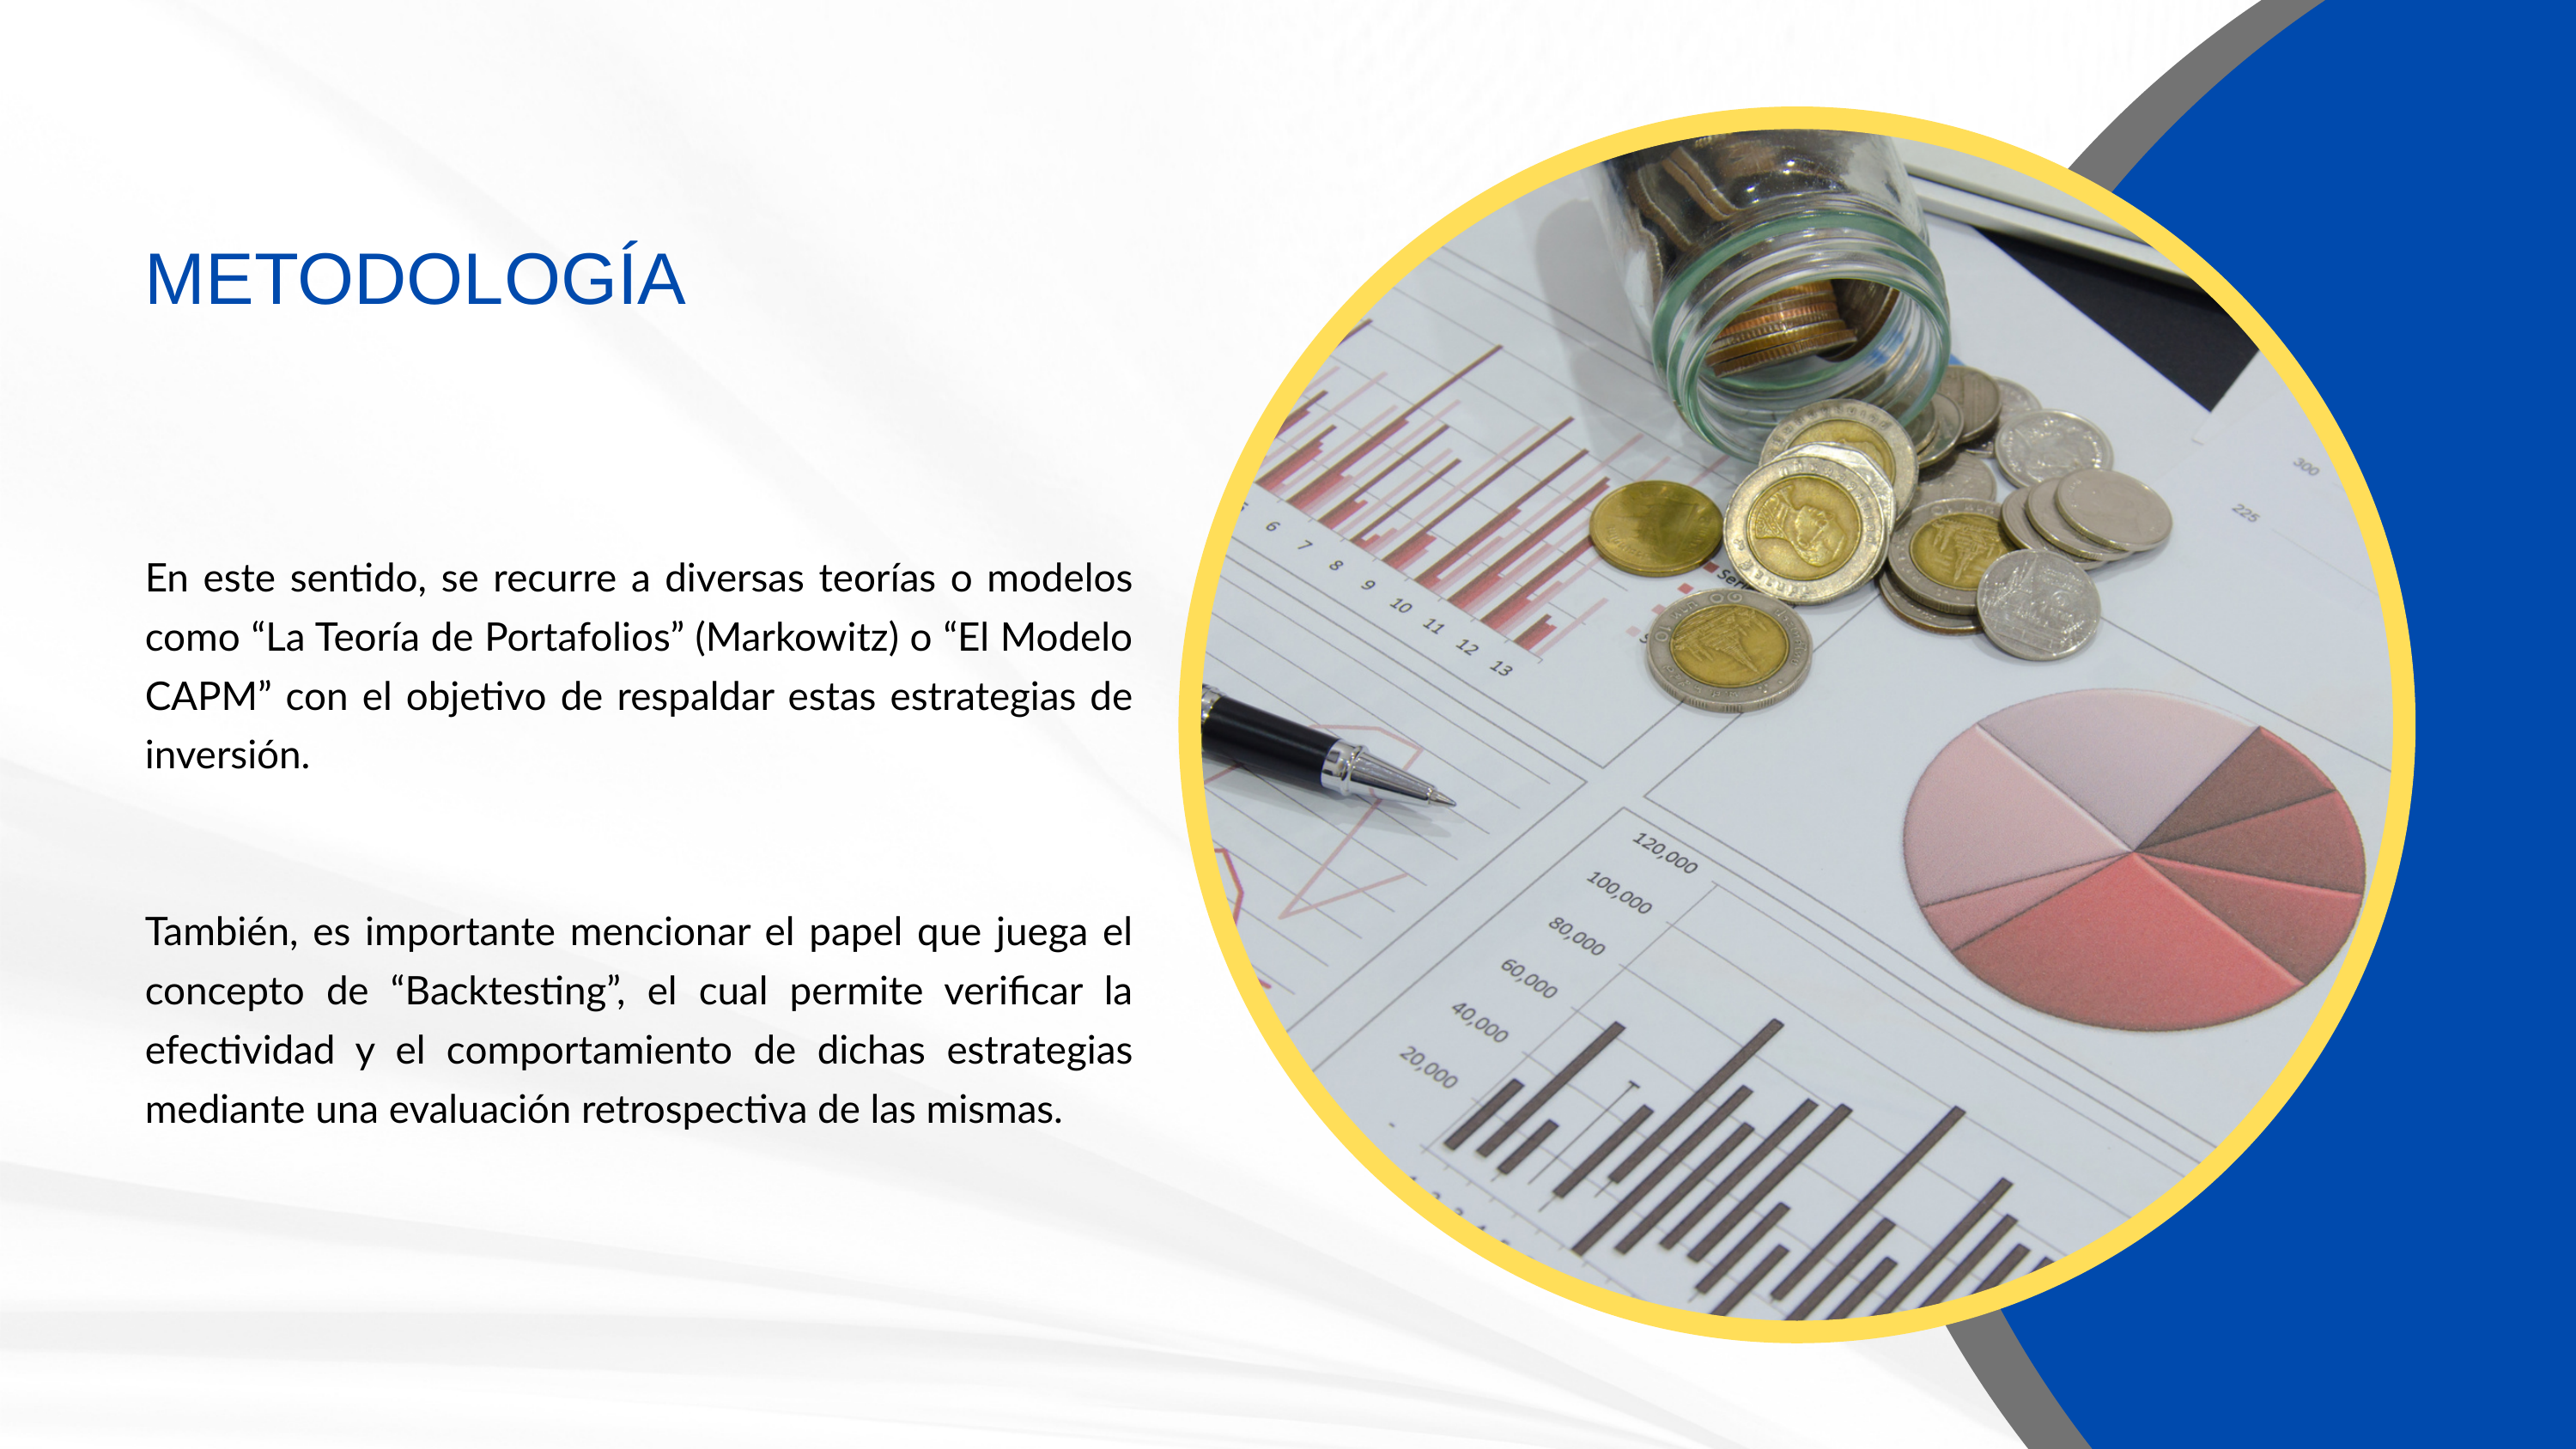

METODOLOGÍA
En este sentido, se recurre a diversas teorías o modelos como “La Teoría de Portafolios” (Markowitz) o “El Modelo CAPM” con el objetivo de respaldar estas estrategias de inversión.

También, es importante mencionar el papel que juega el concepto de “Backtesting”, el cual permite verificar la efectividad y el comportamiento de dichas estrategias mediante una evaluación retrospectiva de las mismas.